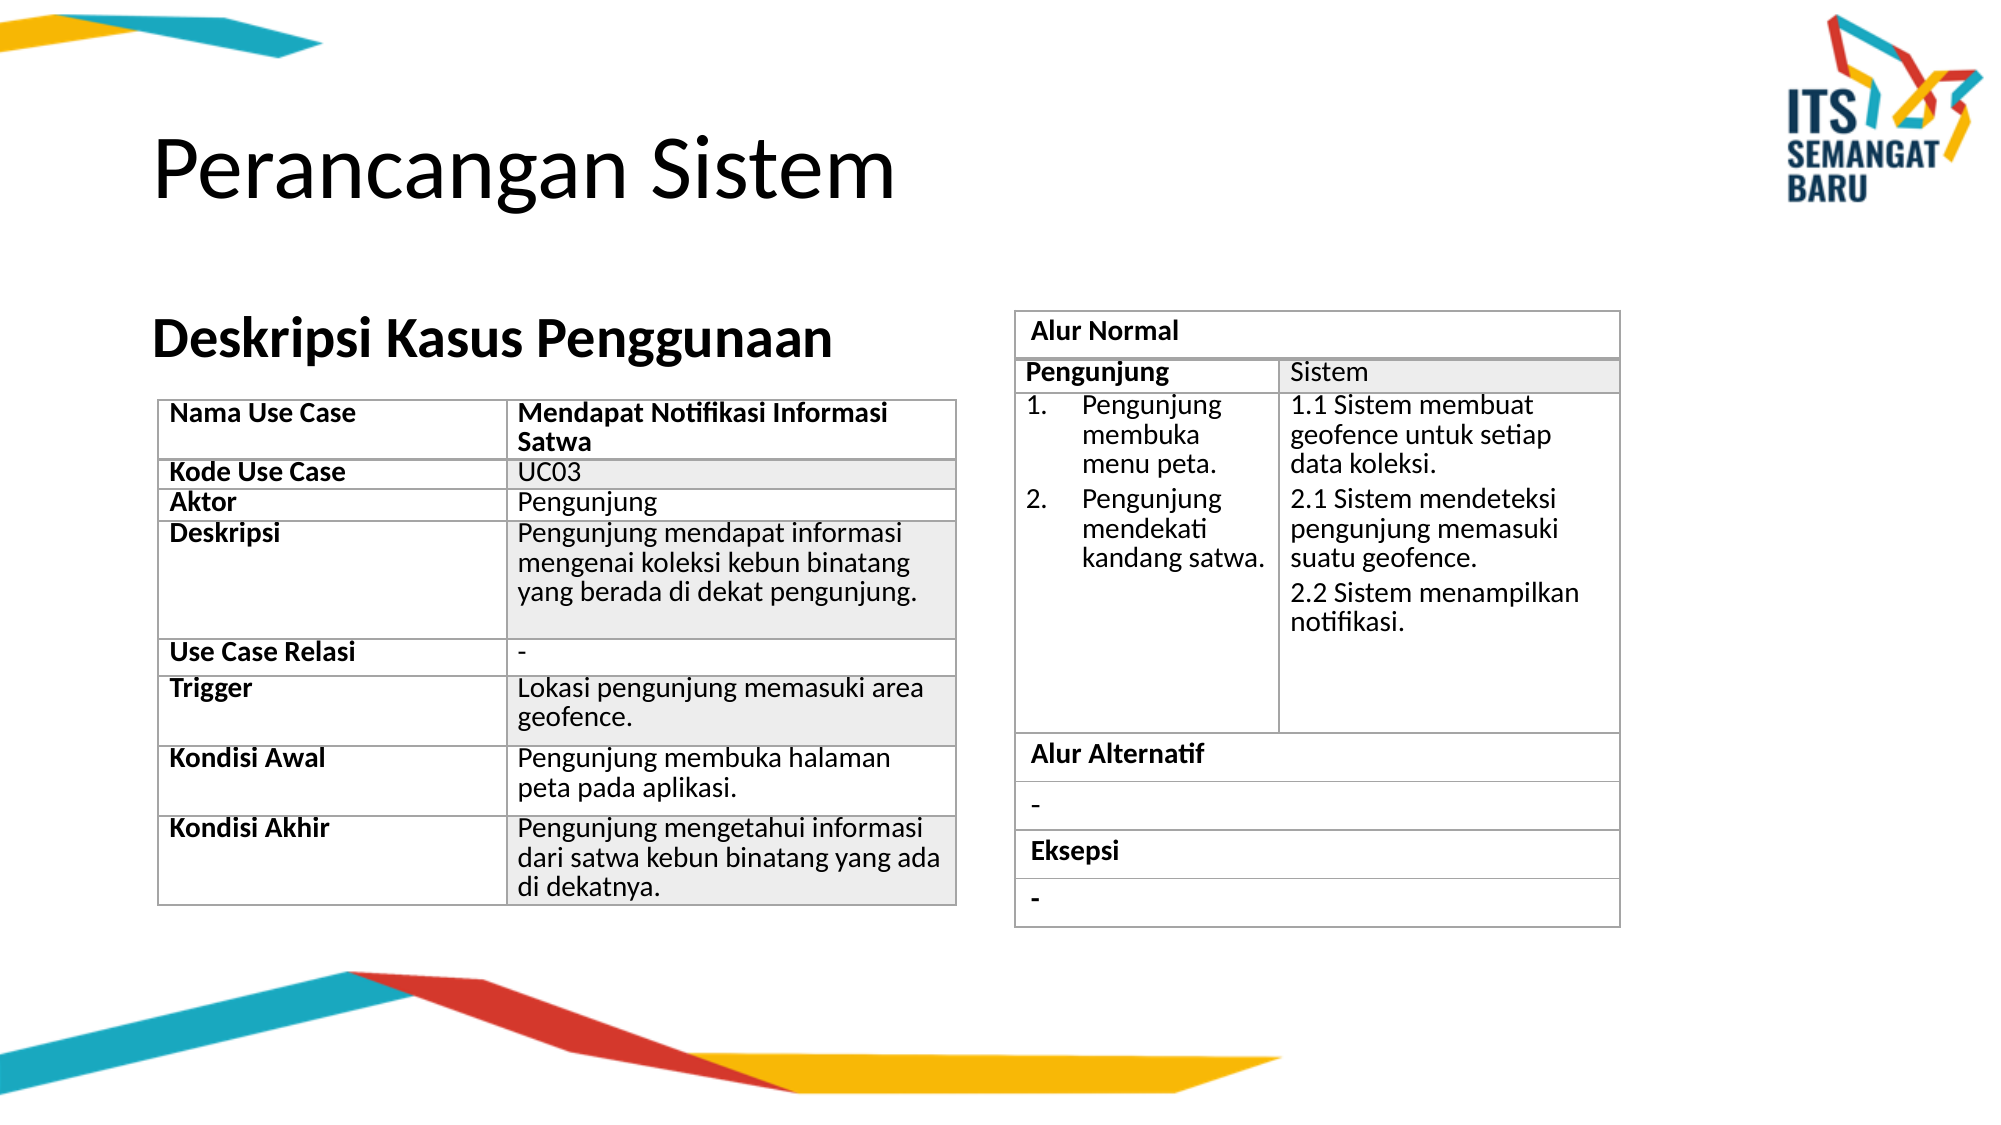

# Perancangan Sistem
Deskripsi Kasus Penggunaan
| Alur Normal |  |
| --- | --- |
| Pengunjung | Sistem |
| Pengunjung membuka menu peta. Pengunjung mendekati kandang satwa. | 1.1 Sistem membuat geofence untuk setiap data koleksi. 2.1 Sistem mendeteksi pengunjung memasuki suatu geofence. 2.2 Sistem menampilkan notifikasi. |
| Alur Alternatif |  |
|  |  |
| Eksepsi |  |
| - |  |
| Nama Use Case | Mendapat Notifikasi Informasi Satwa |
| --- | --- |
| Kode Use Case | UC03 |
| Aktor | Pengunjung |
| Deskripsi | Pengunjung mendapat informasi mengenai koleksi kebun binatang yang berada di dekat pengunjung. |
| Use Case Relasi | - |
| Trigger | Lokasi pengunjung memasuki area geofence. |
| Kondisi Awal | Pengunjung membuka halaman peta pada aplikasi. |
| Kondisi Akhir | Pengunjung mengetahui informasi dari satwa kebun binatang yang ada di dekatnya. |